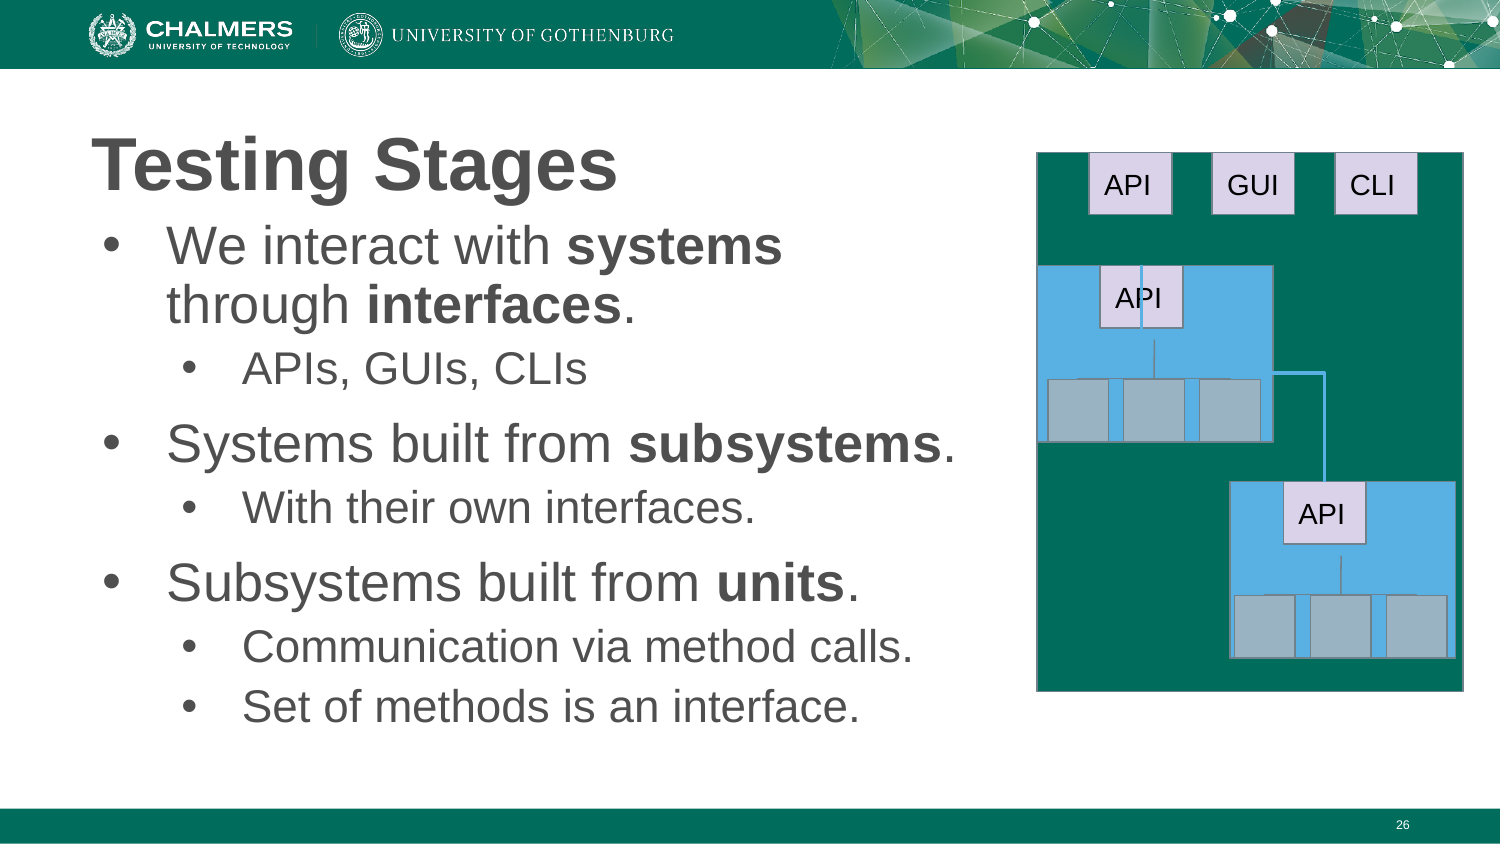

# Testing Stages

API
GUI
CLI
We interact with systems through interfaces.
APIs, GUIs, CLIs
Systems built from subsystems.
With their own interfaces.
Subsystems built from units.
Communication via method calls.
Set of methods is an interface.

API

API

26